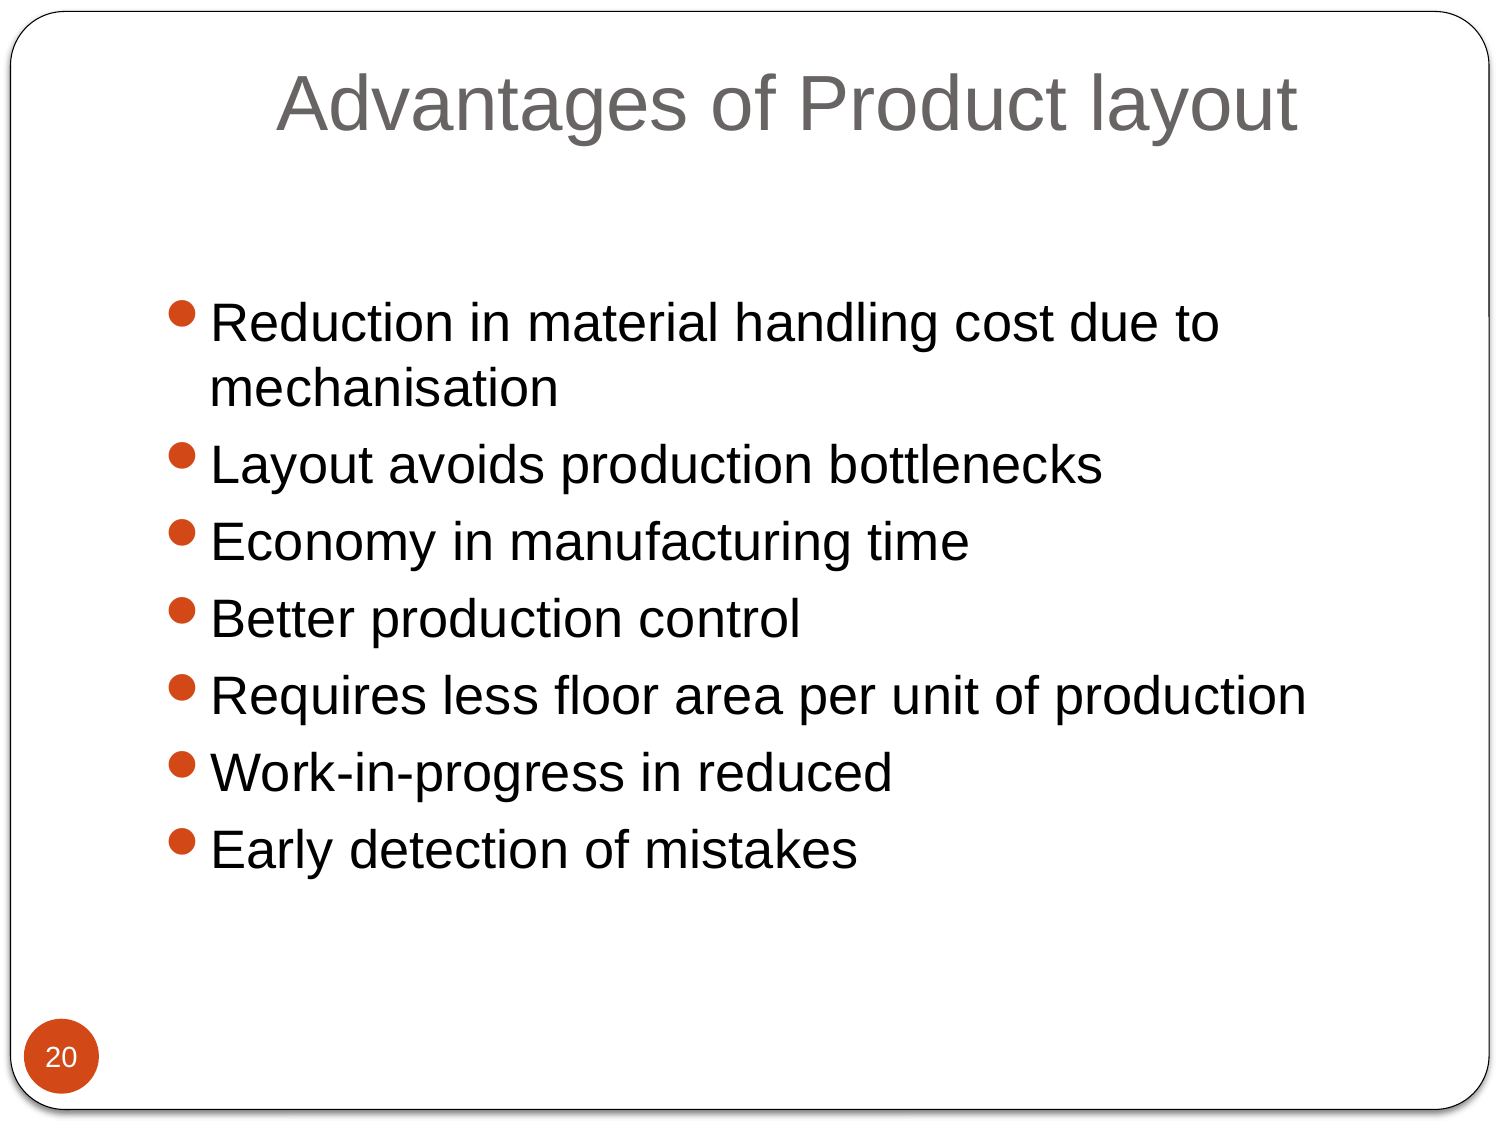

# Advantages of Product layout

Reduction in material handling cost due to mechanisation
Layout avoids production bottlenecks
Economy in manufacturing time
Better production control
Requires less floor area per unit of production
Work-in-progress in reduced
Early detection of mistakes

20